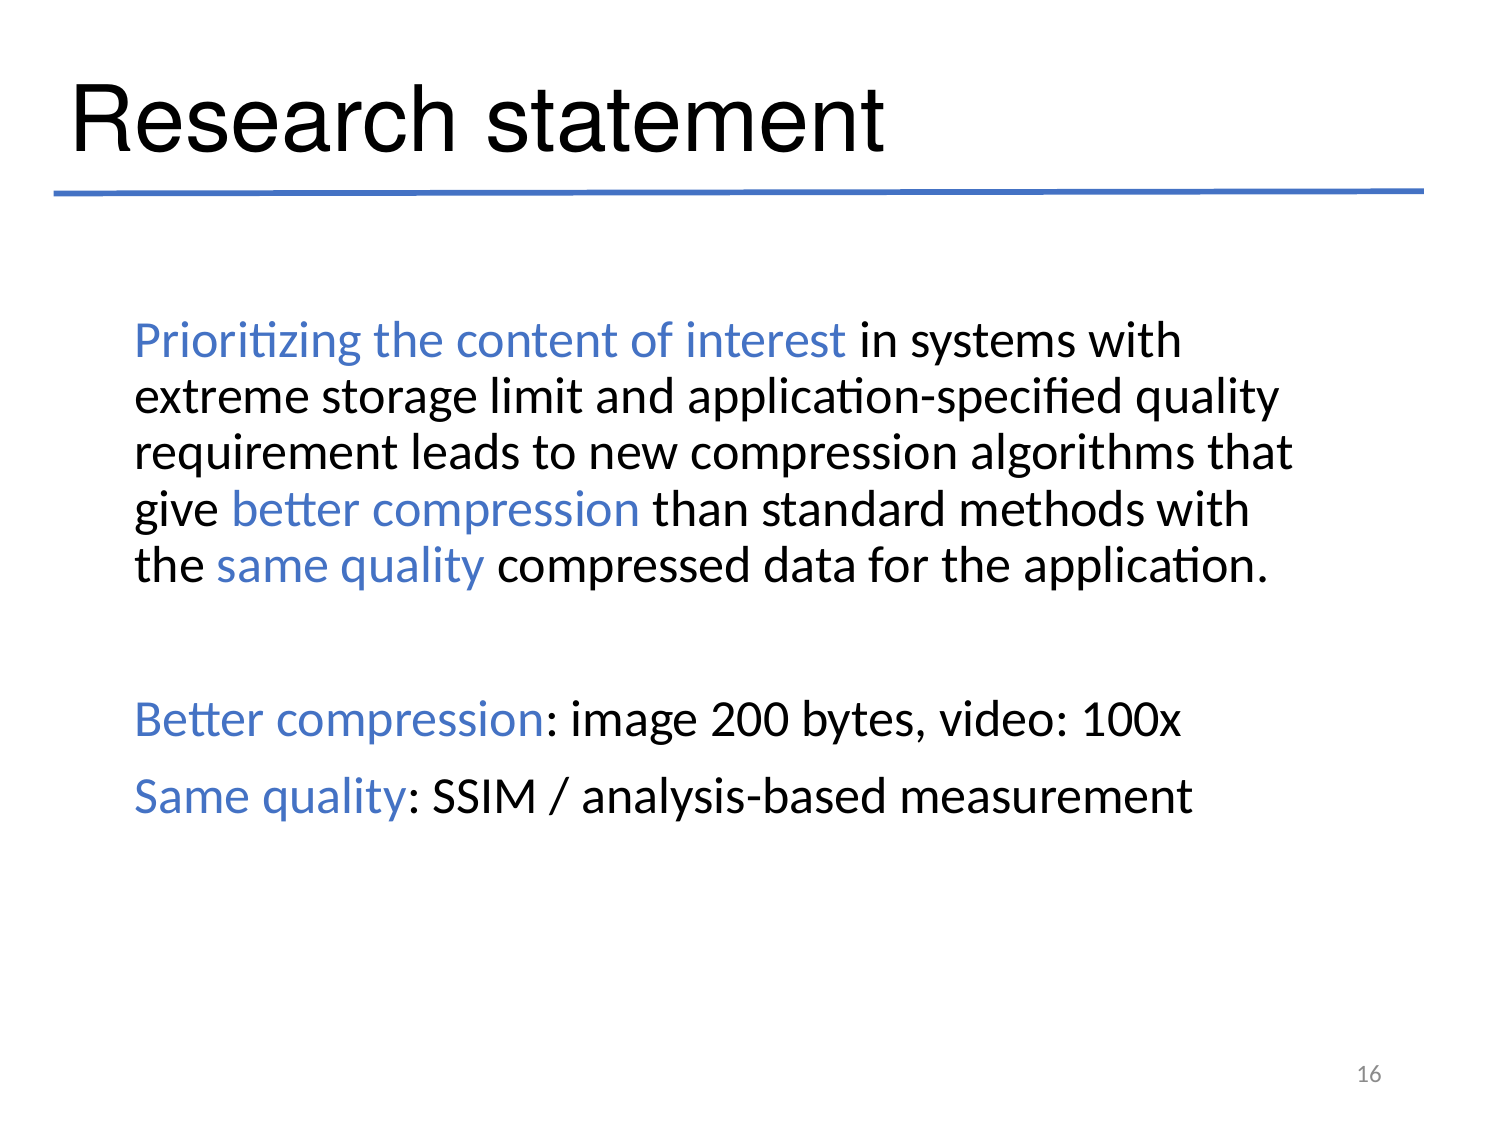

Research statement
Prioritizing the content of interest in systems with extreme storage limit and application-specified quality requirement leads to new compression algorithms that give better compression than standard methods with the same quality compressed data for the application.

Better compression: image 200 bytes, video: 100x
Same quality: SSIM / analysis-based measurement
16